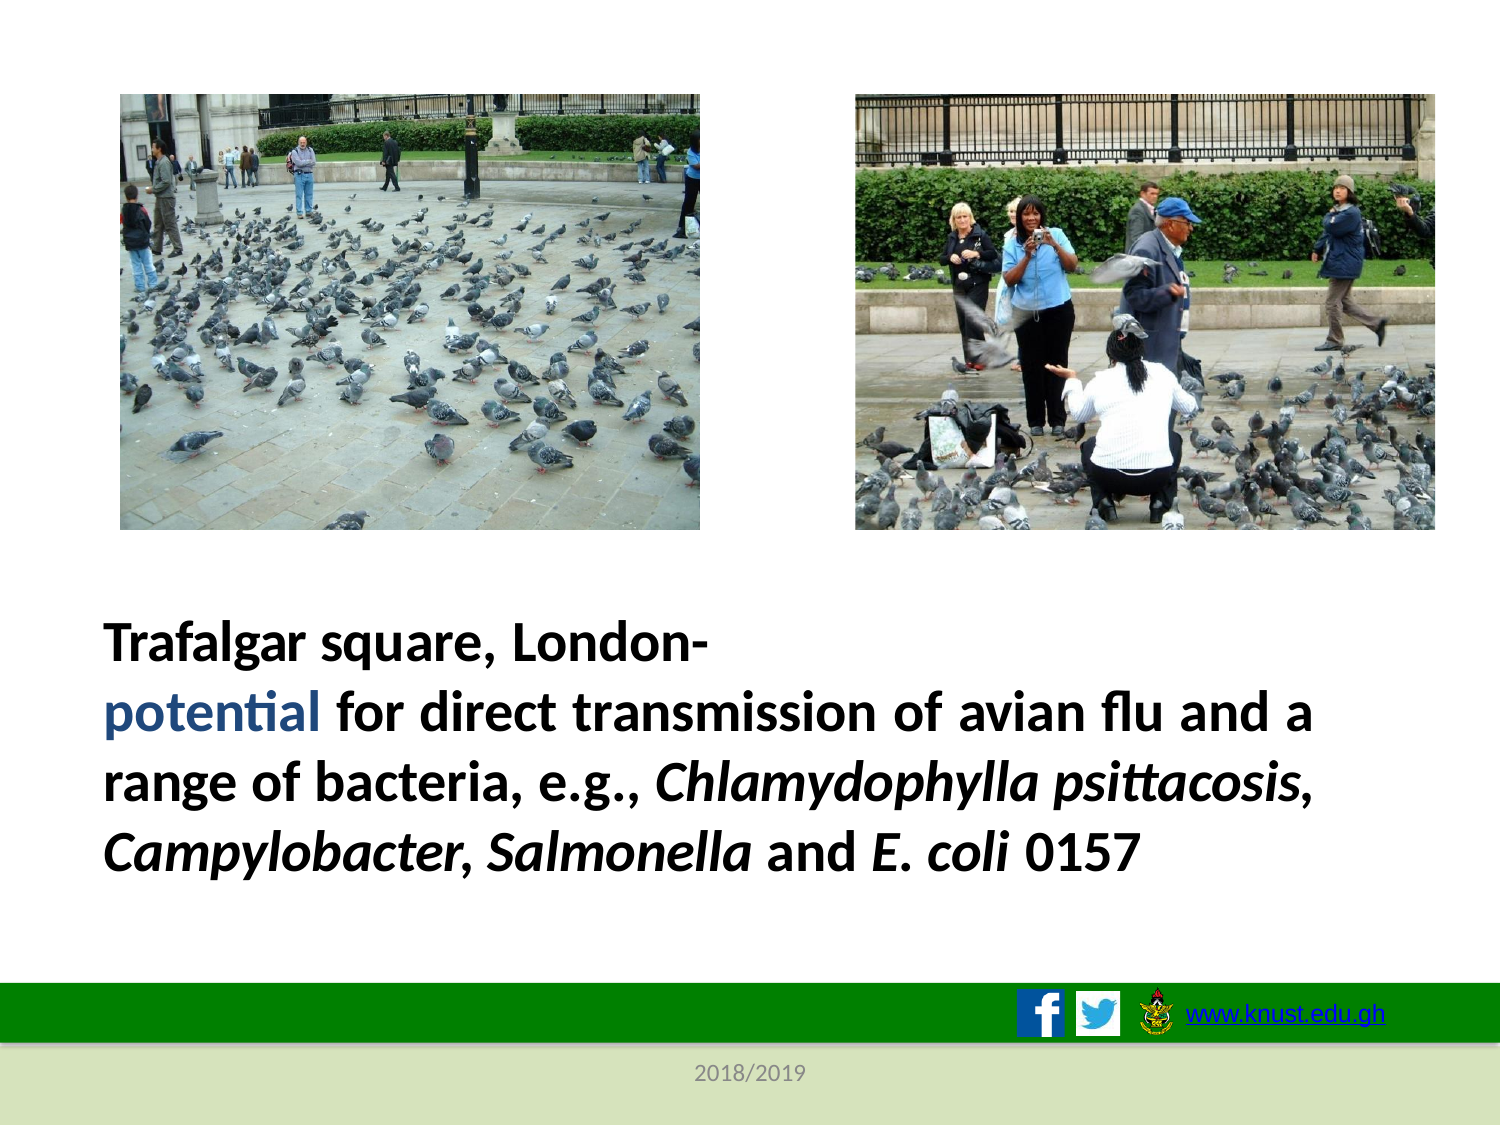

Trafalgar square, London-
potential for direct transmission of avian flu and a  range of bacteria, e.g., Chlamydophylla psittacosis,  Campylobacter, Salmonella and E. coli 0157
www.knust.edu.gh
2018/2019